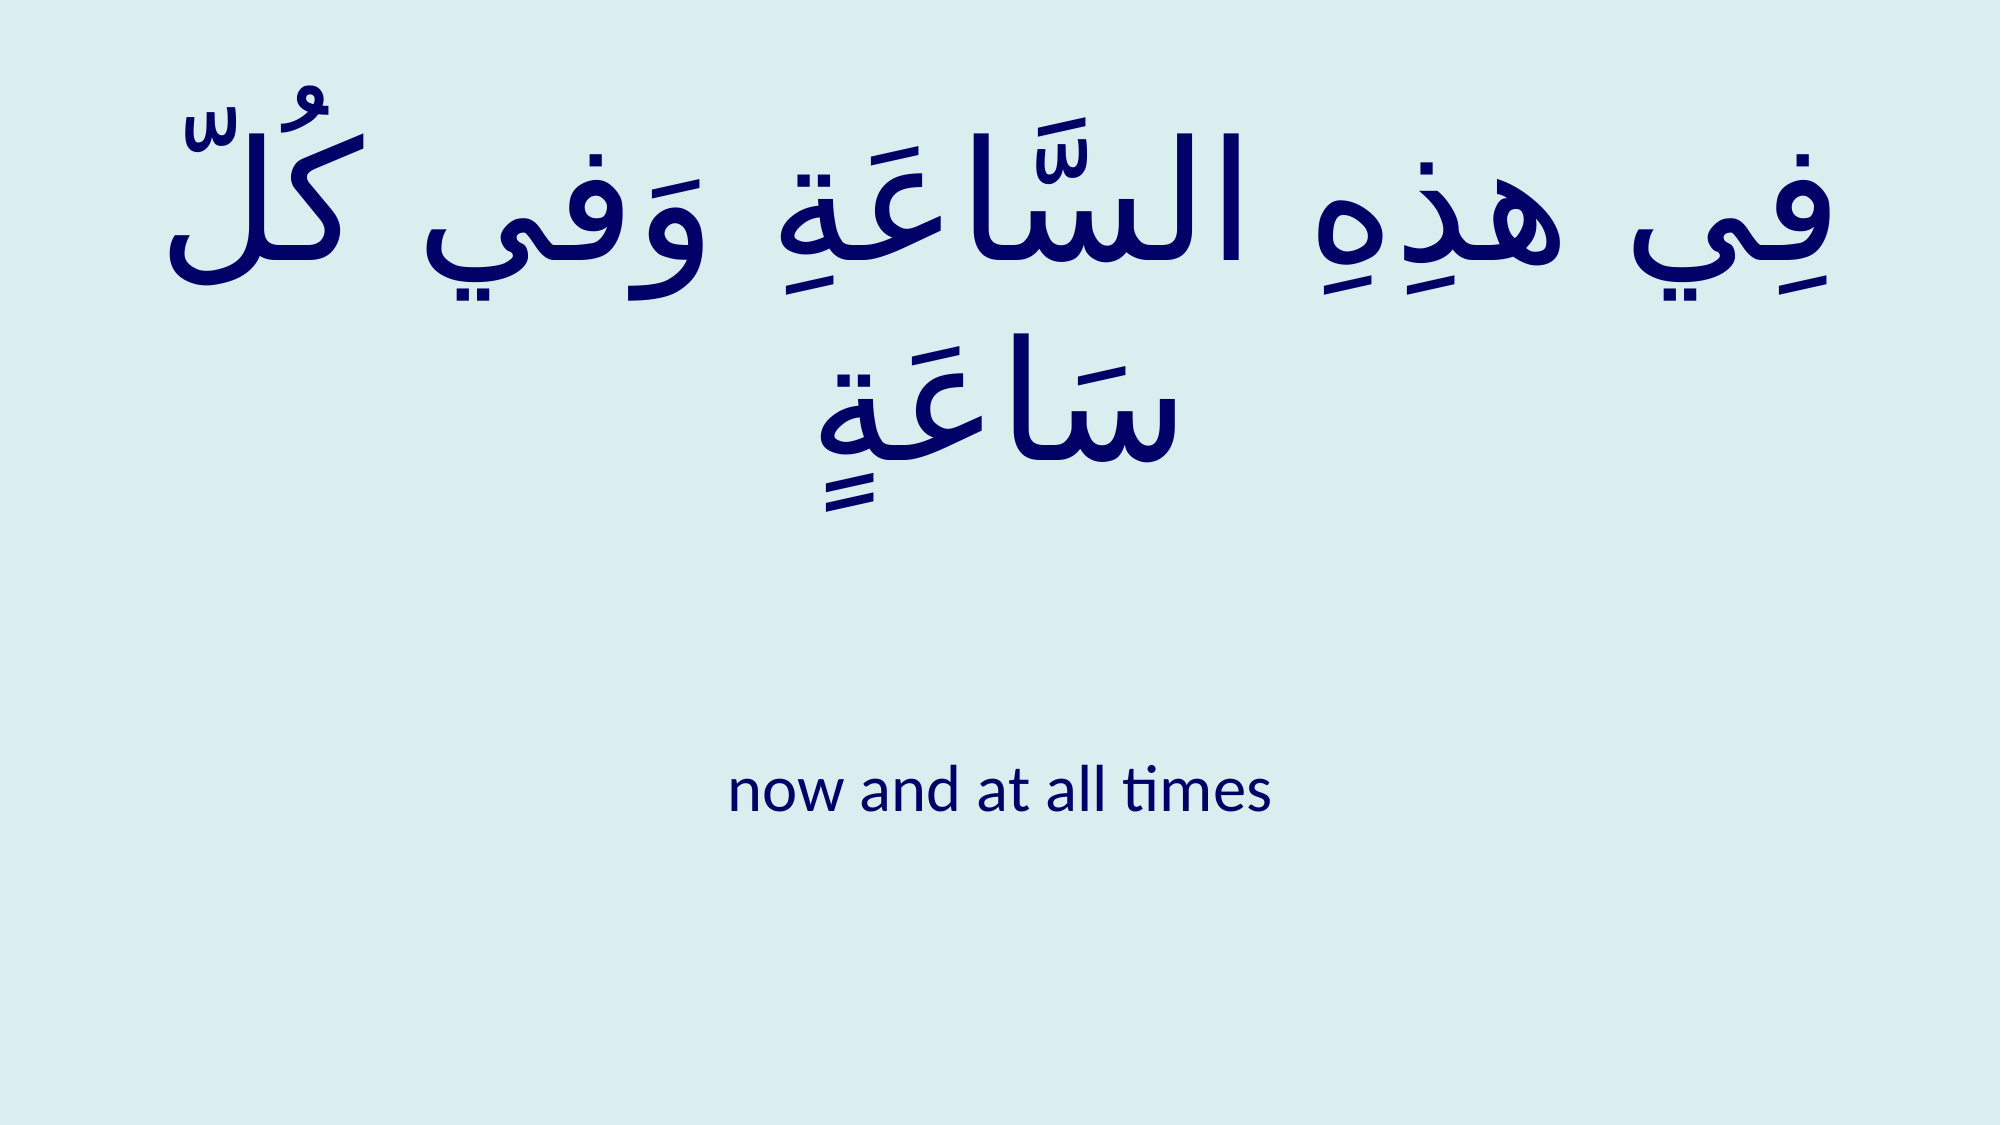

# فِي هذِهِ السَّاعَةِ وَفي كُلّ سَاعَةٍ
now and at all times